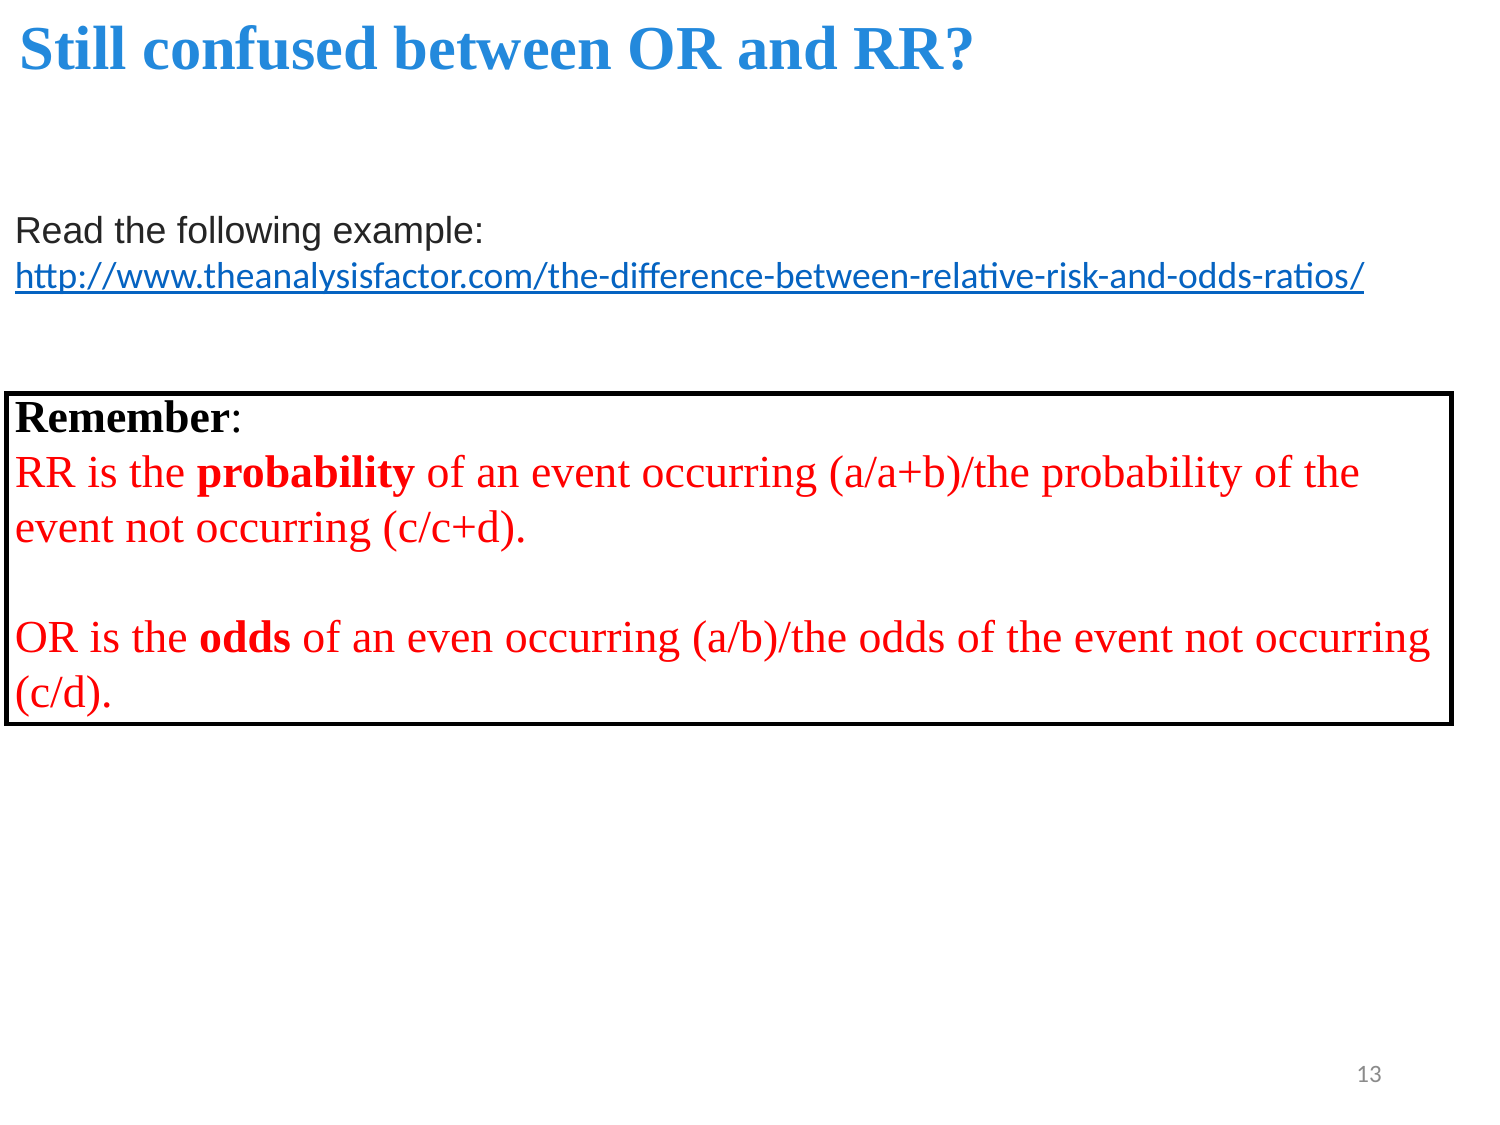

Still confused between OR and RR?
Read the following example:
http://www.theanalysisfactor.com/the-difference-between-relative-risk-and-odds-ratios/

Remember:
RR is the probability of an event occurring (a/a+b)/the probability of the event not occurring (c/c+d).

OR is the odds of an even occurring (a/b)/the odds of the event not occurring (c/d).

13